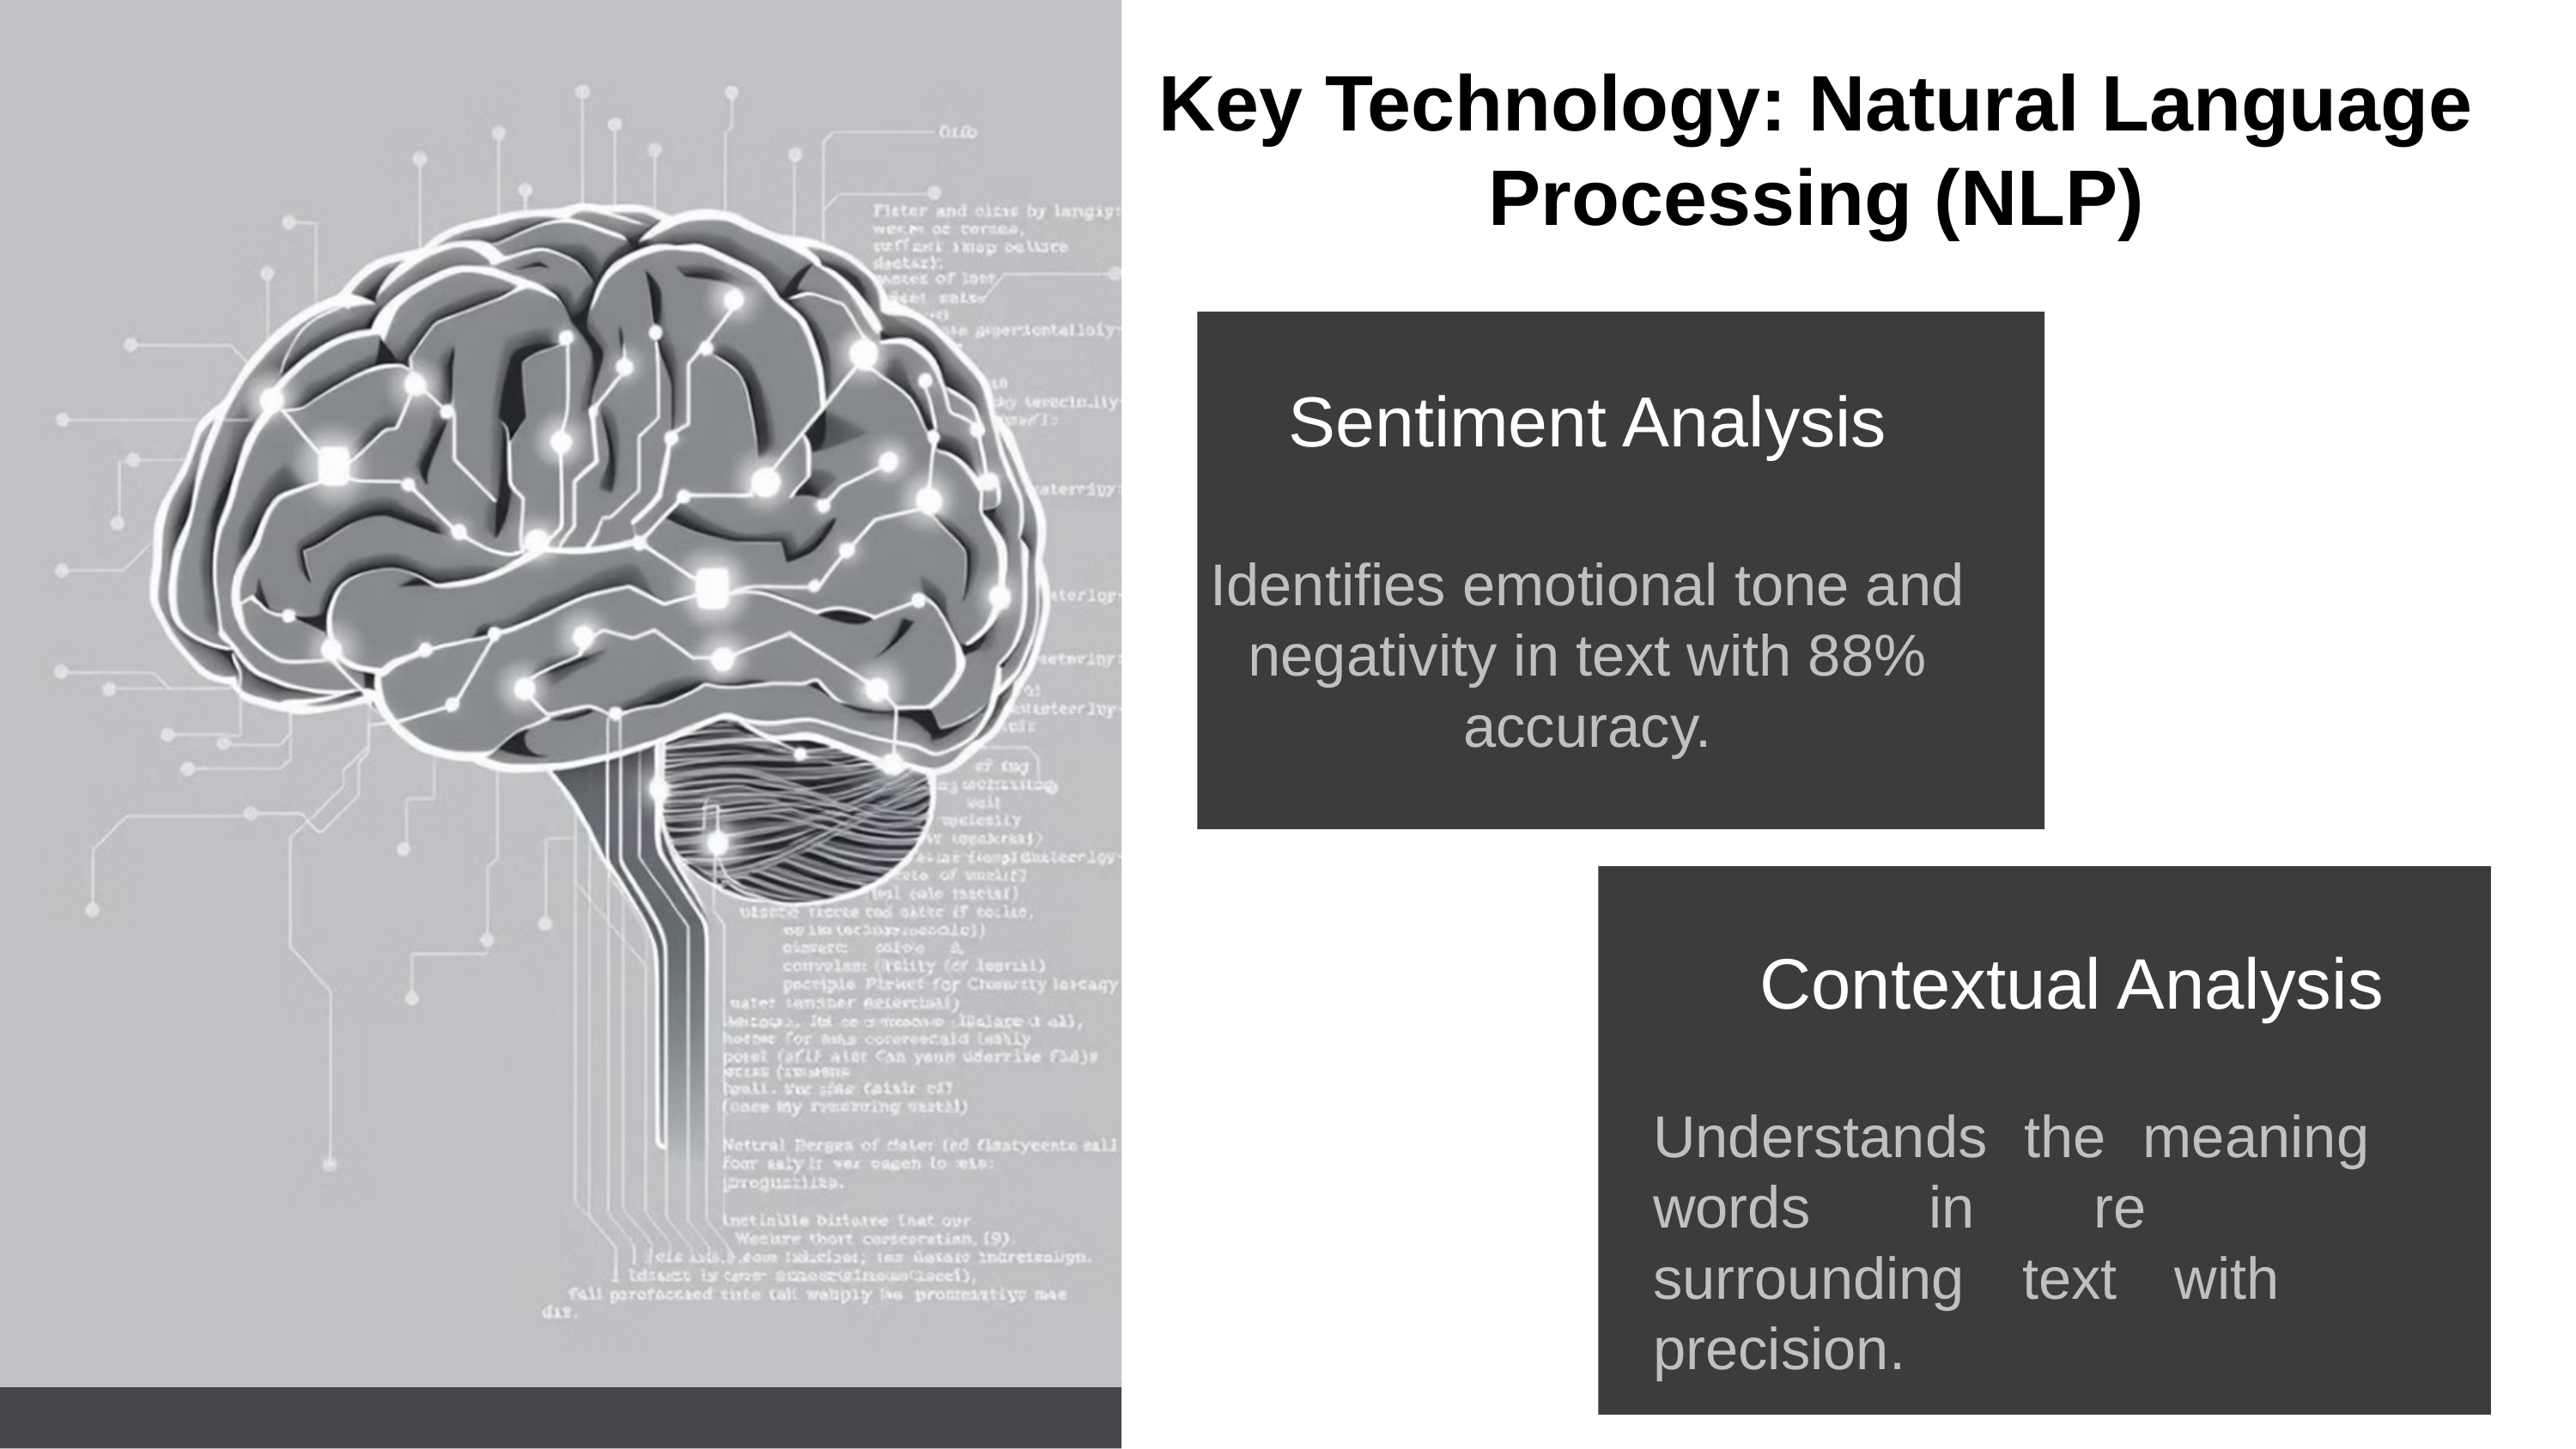

Key Technology: Natural Language Processing (NLP)

Sentiment Analysis
Identifies emotional tone and negativity in text with 88% accuracy.

Contextual Analysis
Understands the meaning of words in relation to surrounding text with 92% precision.